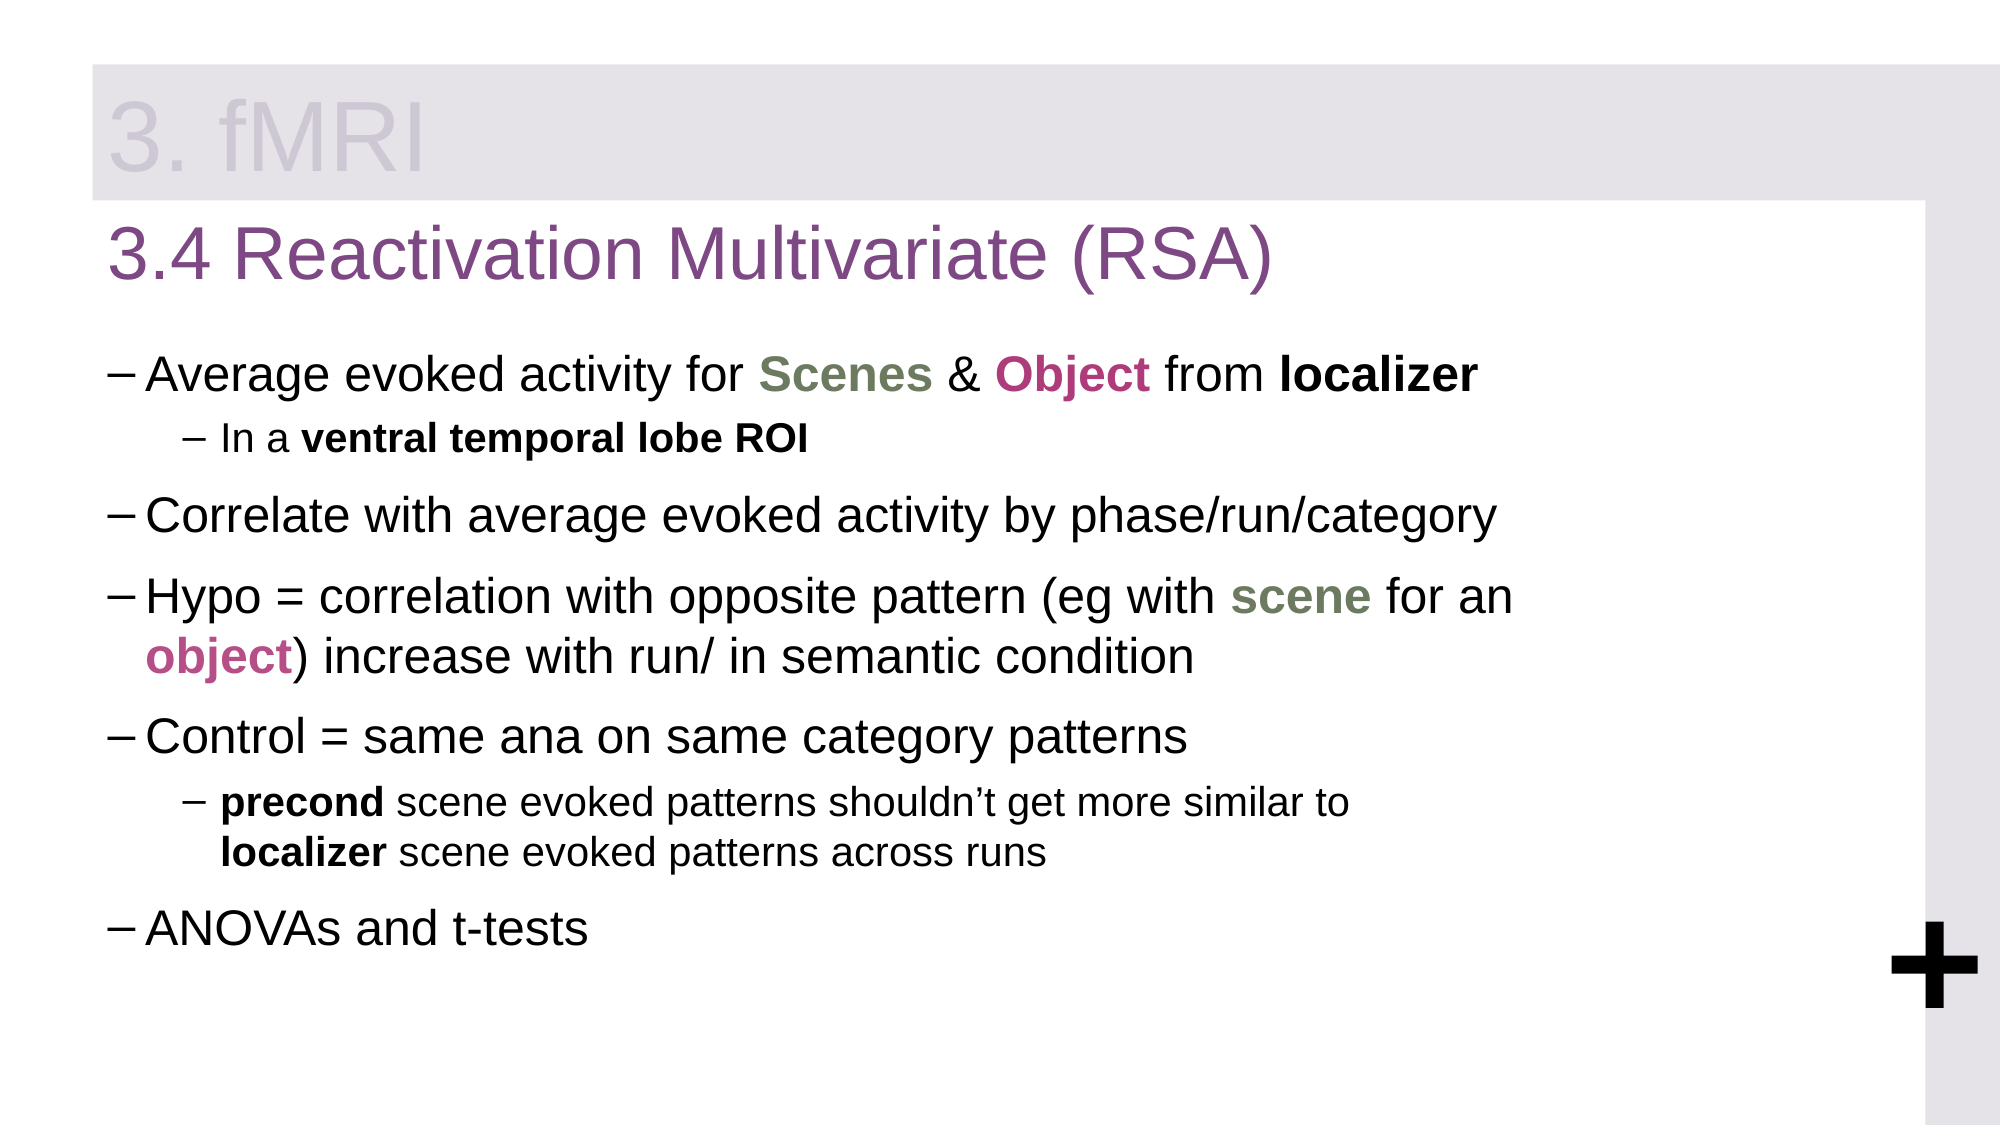

3. fMRI
# 3.4 Reactivation Multivariate (RSA)
Average evoked activity for Scenes & Object from localizer
In a ventral temporal lobe ROI
Correlate with average evoked activity by phase/run/category
Hypo = correlation with opposite pattern (eg with scene for an object) increase with run/ in semantic condition
Control = same ana on same category patterns
precond scene evoked patterns shouldn’t get more similar to localizer scene evoked patterns across runs
ANOVAs and t-tests